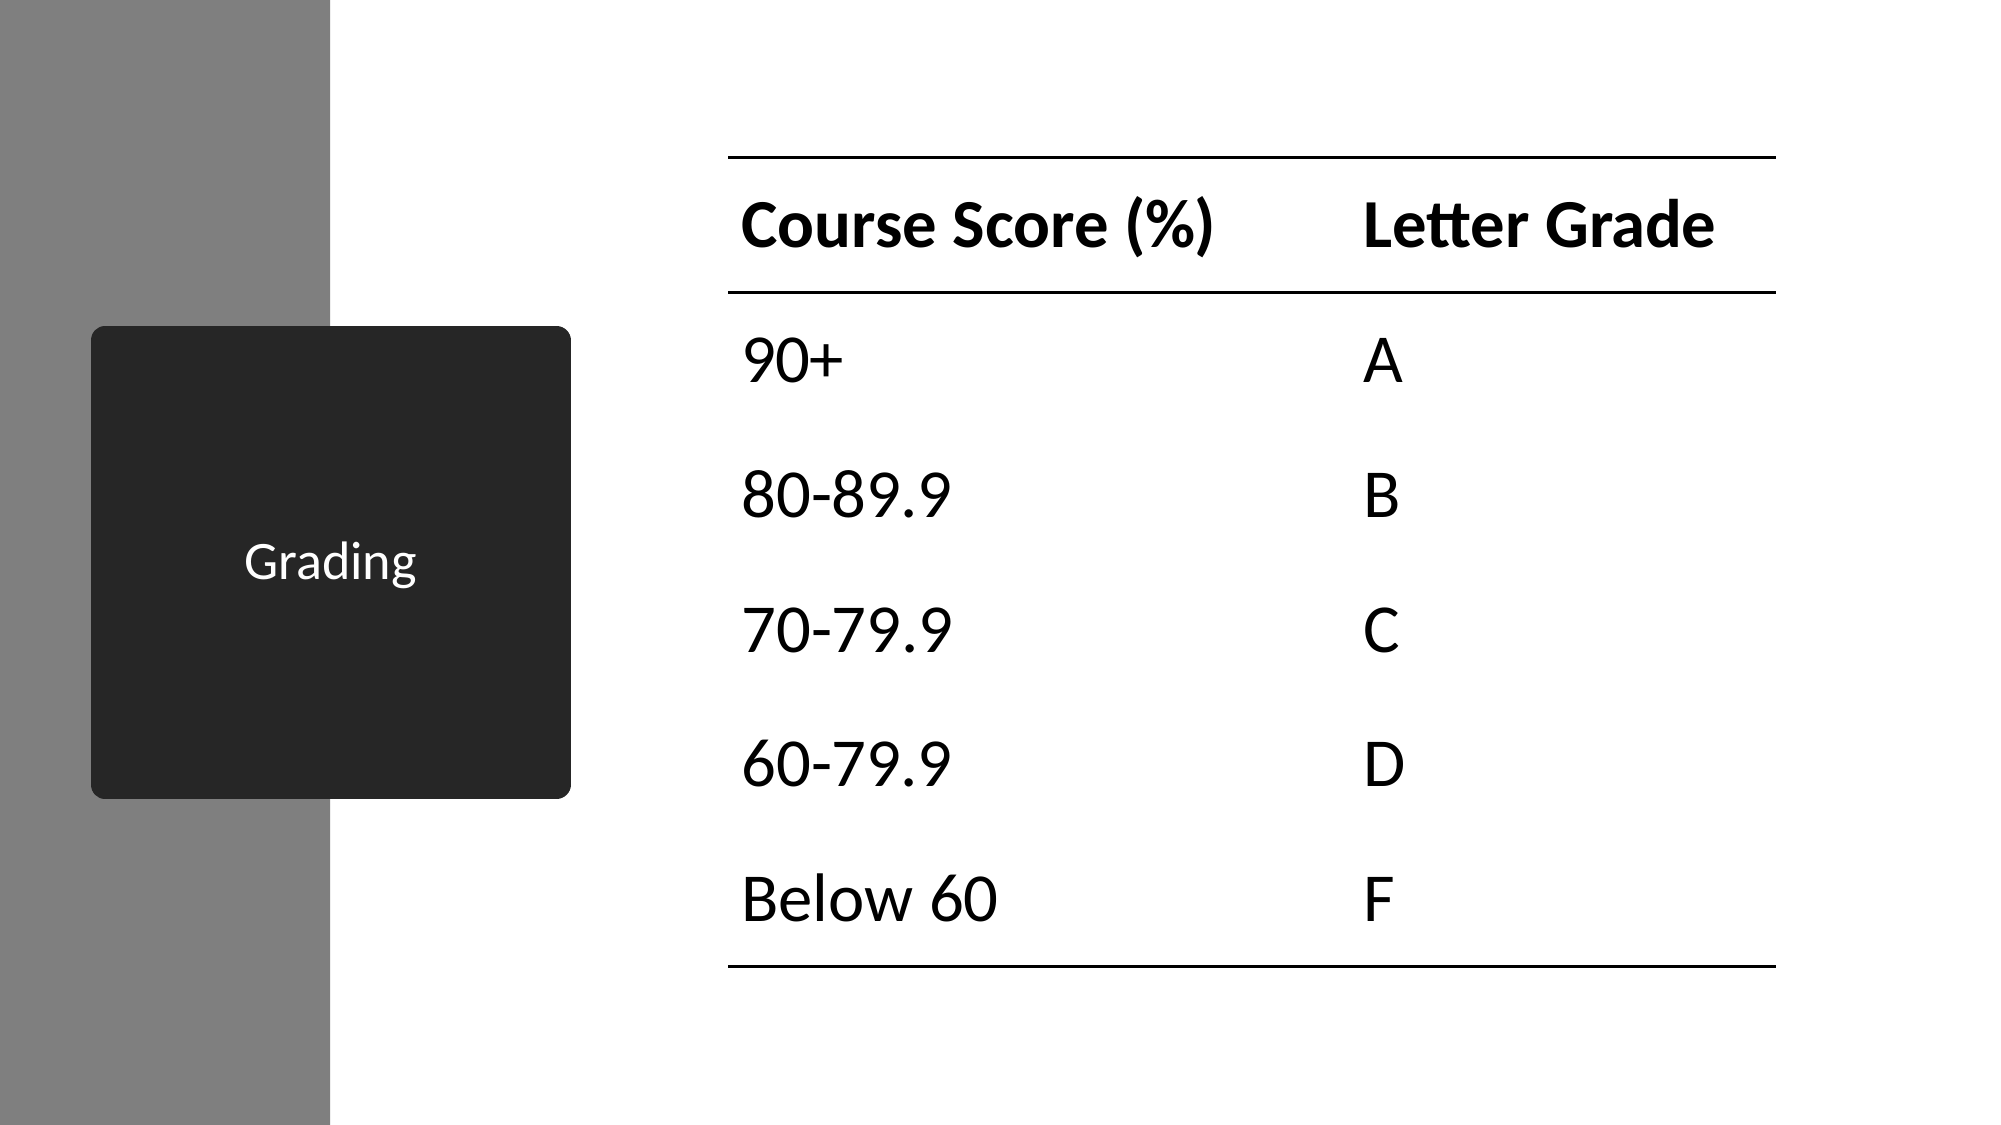

| Course Score (%) | Letter Grade |
| --- | --- |
| 90+ | A |
| 80-89.9 | B |
| 70-79.9 | C |
| 60-79.9 | D |
| Below 60 | F |
# Grading